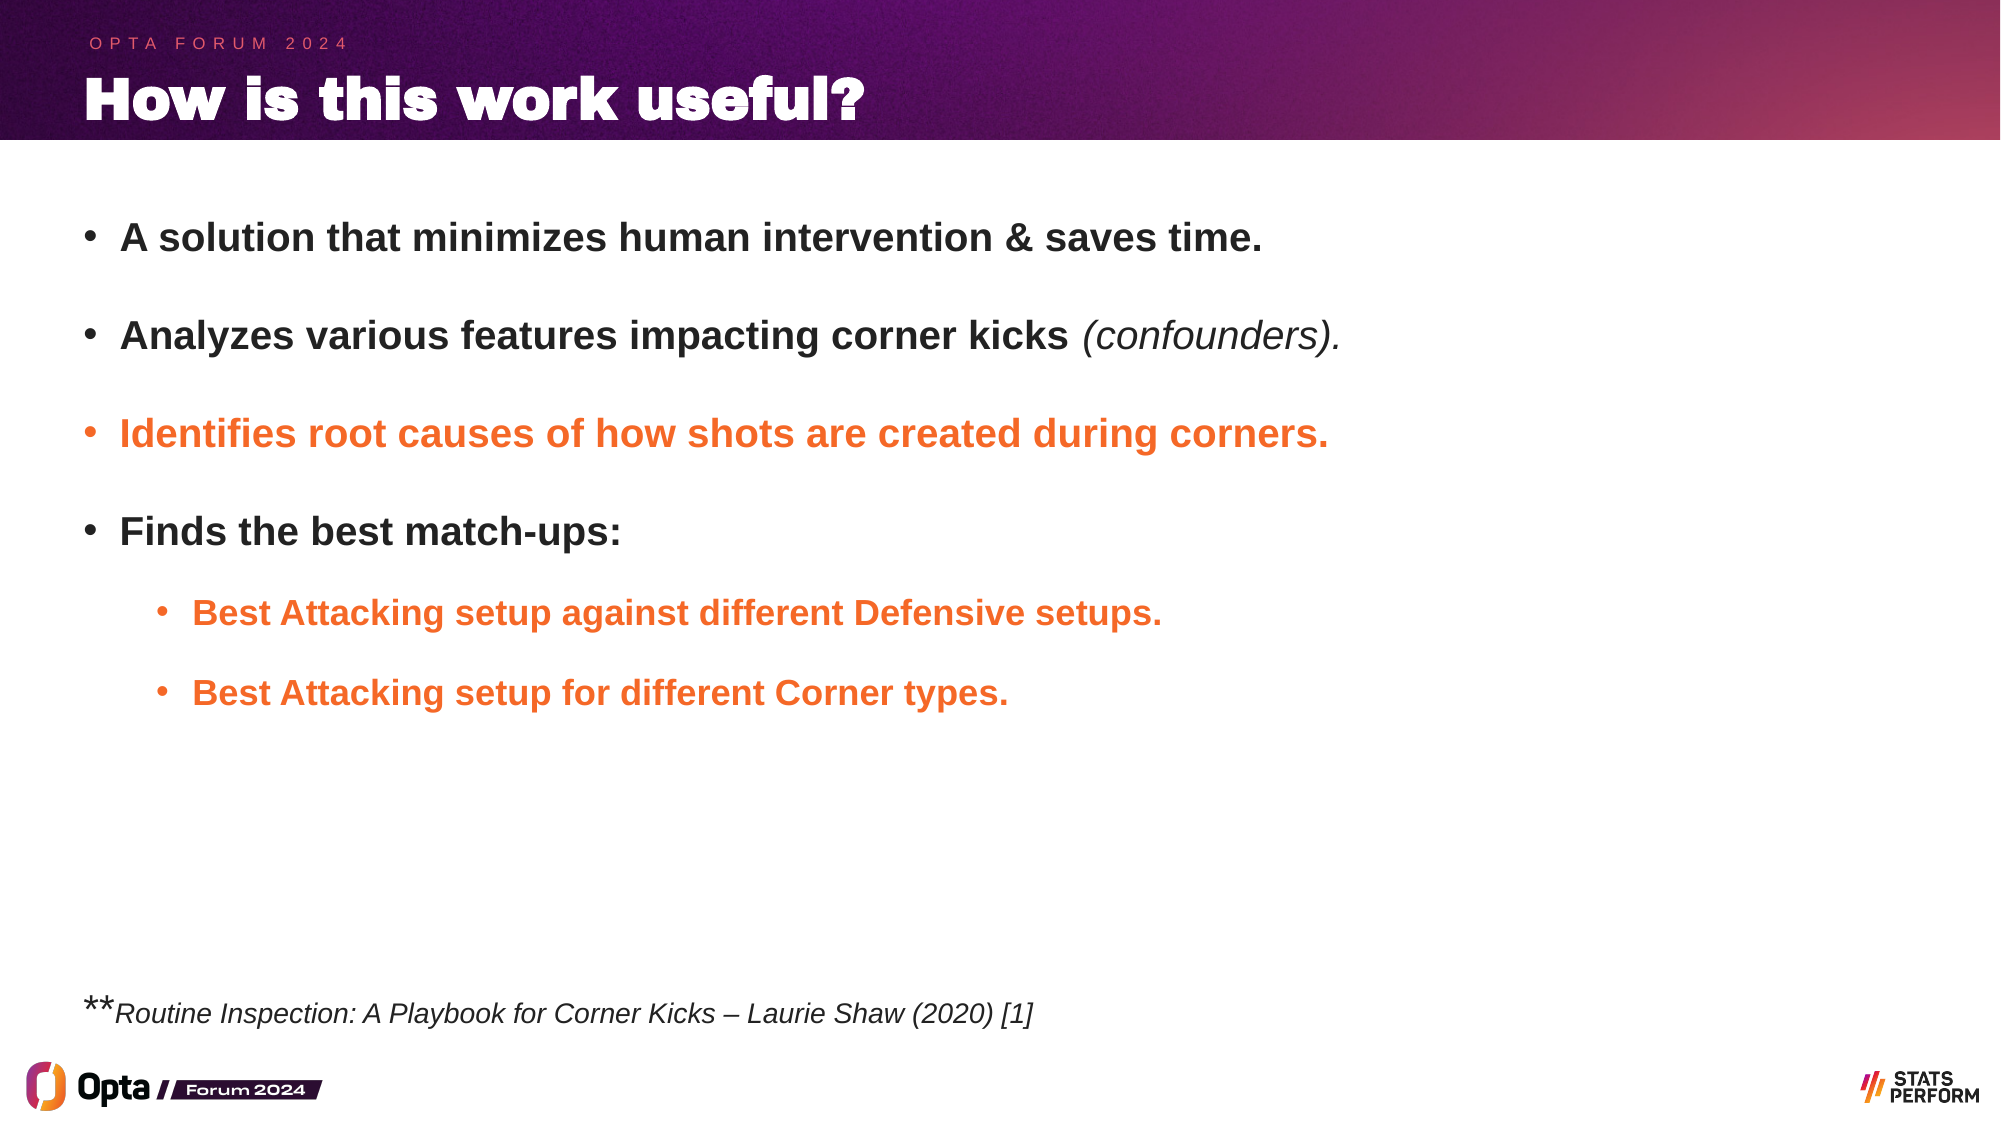

# How is this work useful?
A solution that minimizes human intervention & saves time.
Analyzes various features impacting corner kicks (confounders).
Identifies root causes of how shots are created during corners.
Finds the best match-ups:
Best Attacking setup against different Defensive setups.
Best Attacking setup for different Corner types.

**Routine Inspection: A Playbook for Corner Kicks – Laurie Shaw (2020) [1]